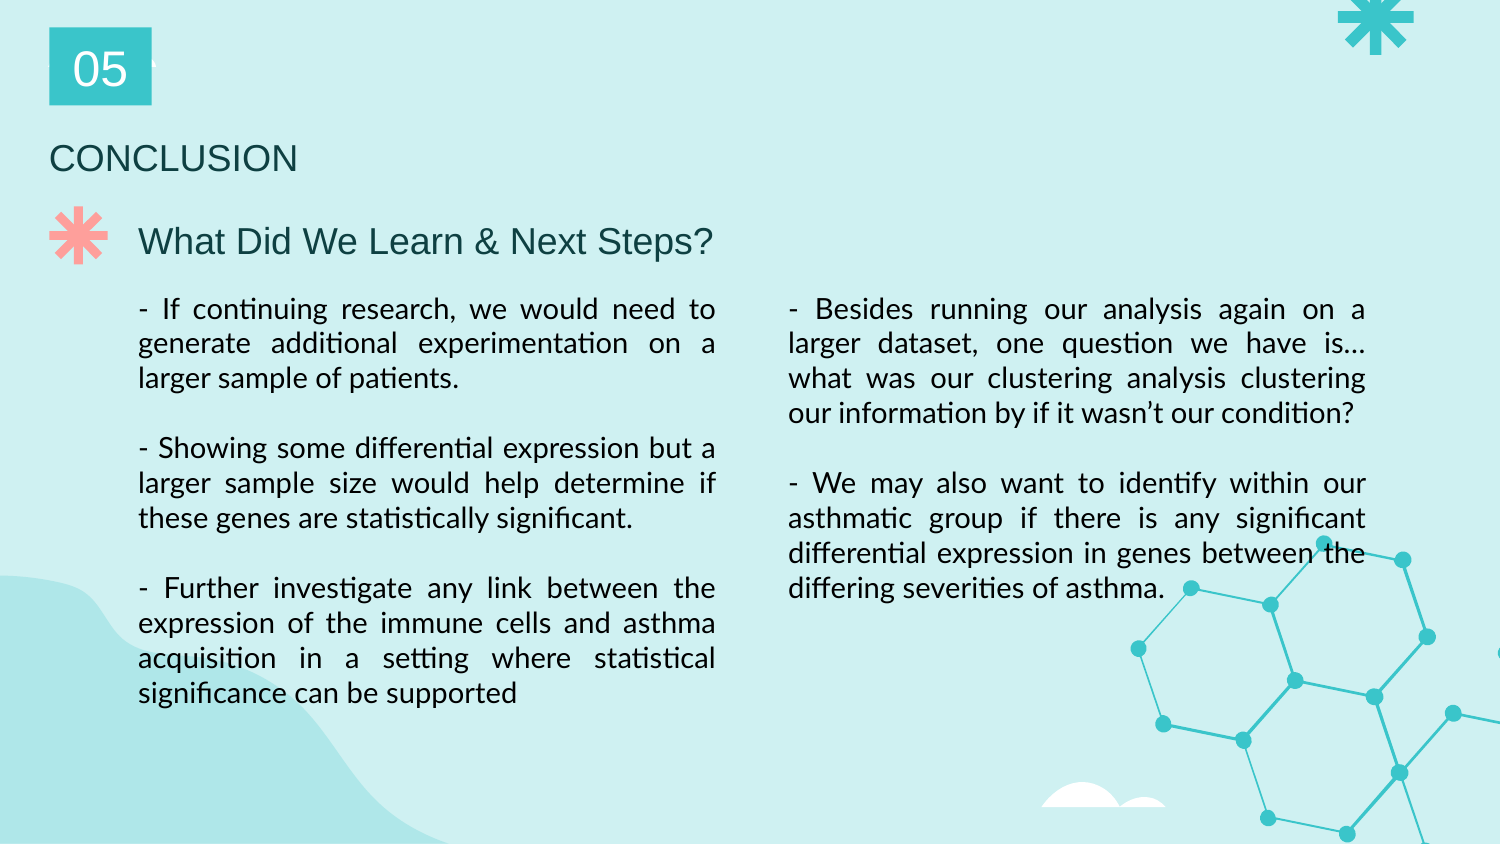

05
CONCLUSION
What Did We Learn & Next Steps?

- If continuing research, we would need to generate additional experimentation on a larger sample of patients.

- Showing some differential expression but a larger sample size would help determine if these genes are statistically significant.

- Further investigate any link between the expression of the immune cells and asthma acquisition in a setting where statistical significance can be supported
- Besides running our analysis again on a larger dataset, one question we have is…what was our clustering analysis clustering our information by if it wasn’t our condition?

- We may also want to identify within our asthmatic group if there is any significant differential expression in genes between the differing severities of asthma.